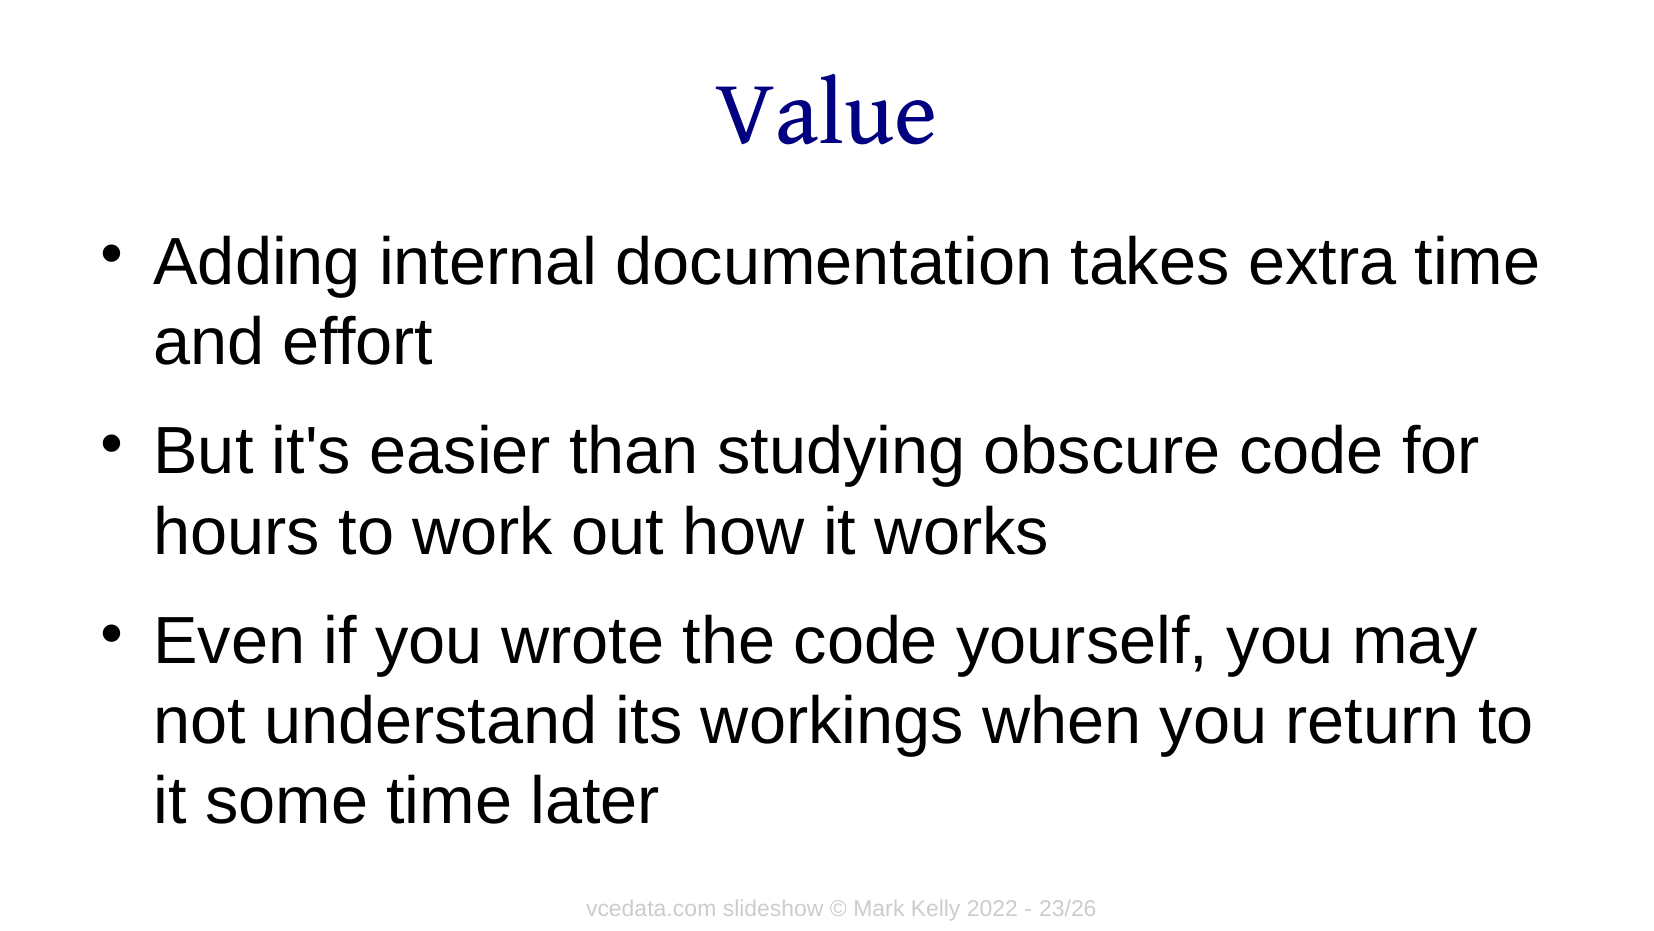

# Value
Adding internal documentation takes extra time and effort
But it's easier than studying obscure code for hours to work out how it works
Even if you wrote the code yourself, you may not understand its workings when you return to it some time later
vcedata.com slideshow © Mark Kelly 2022 - 23/26